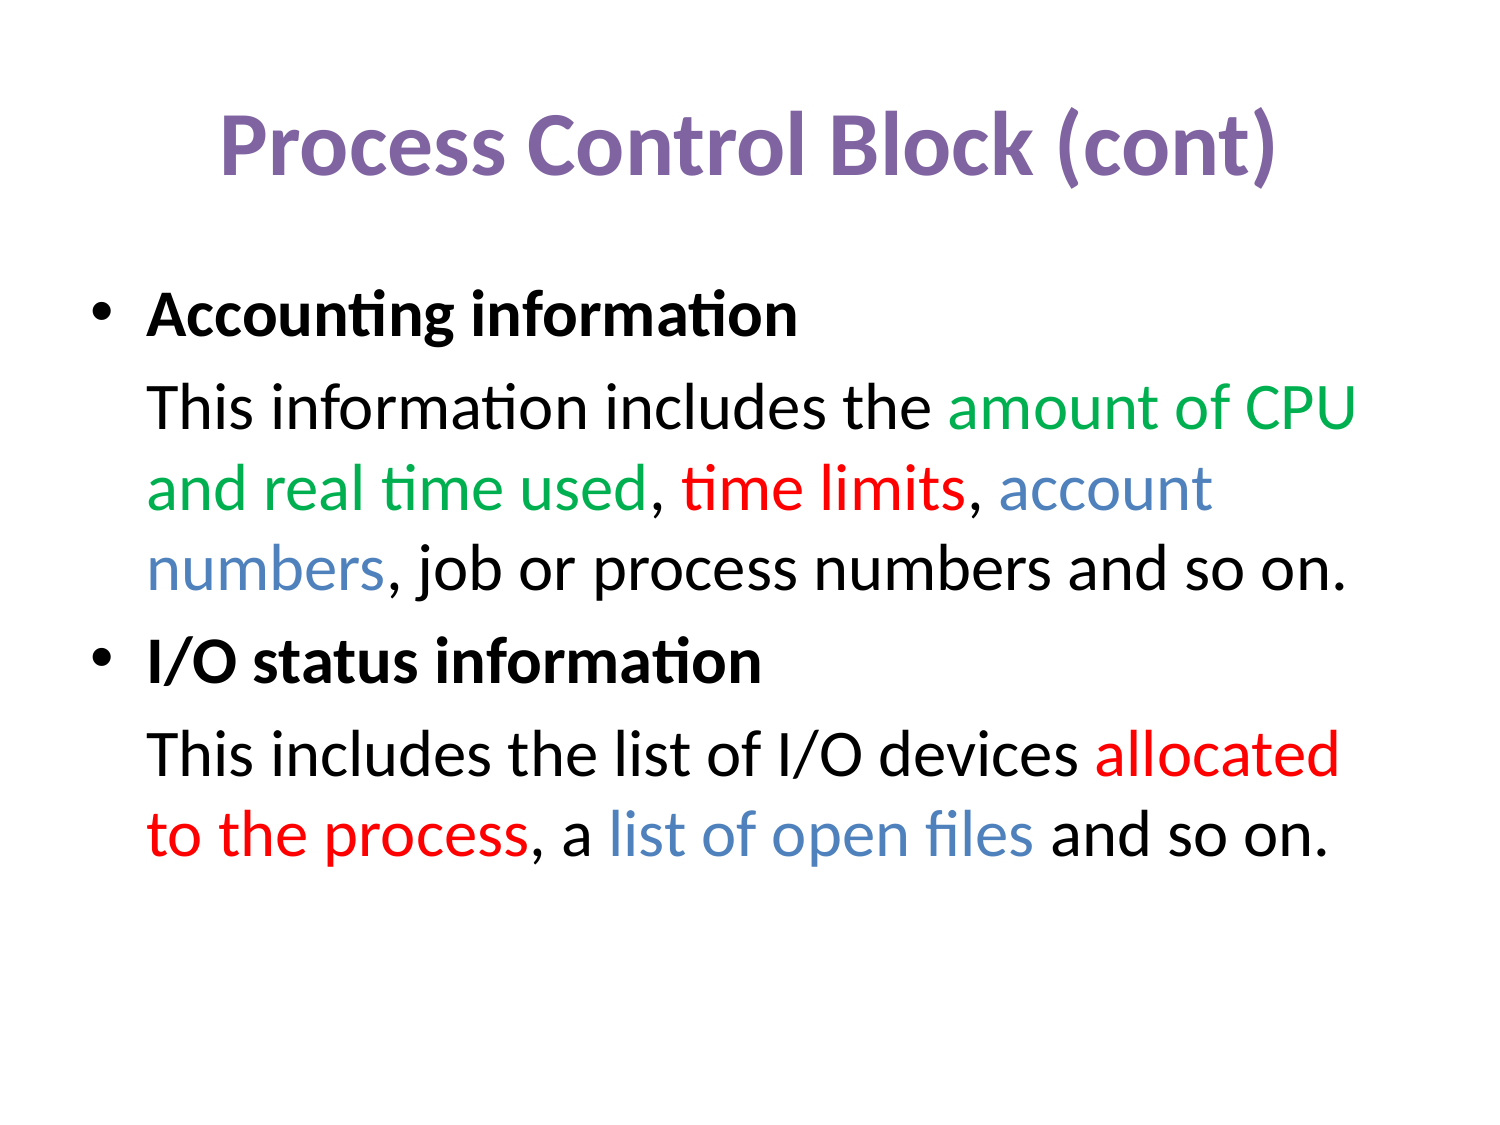

# Process Control Block (cont)
Accounting information
	This information includes the amount of CPU and real time used, time limits, account numbers, job or process numbers and so on.
I/O status information
	This includes the list of I/O devices allocated to the process, a list of open files and so on.